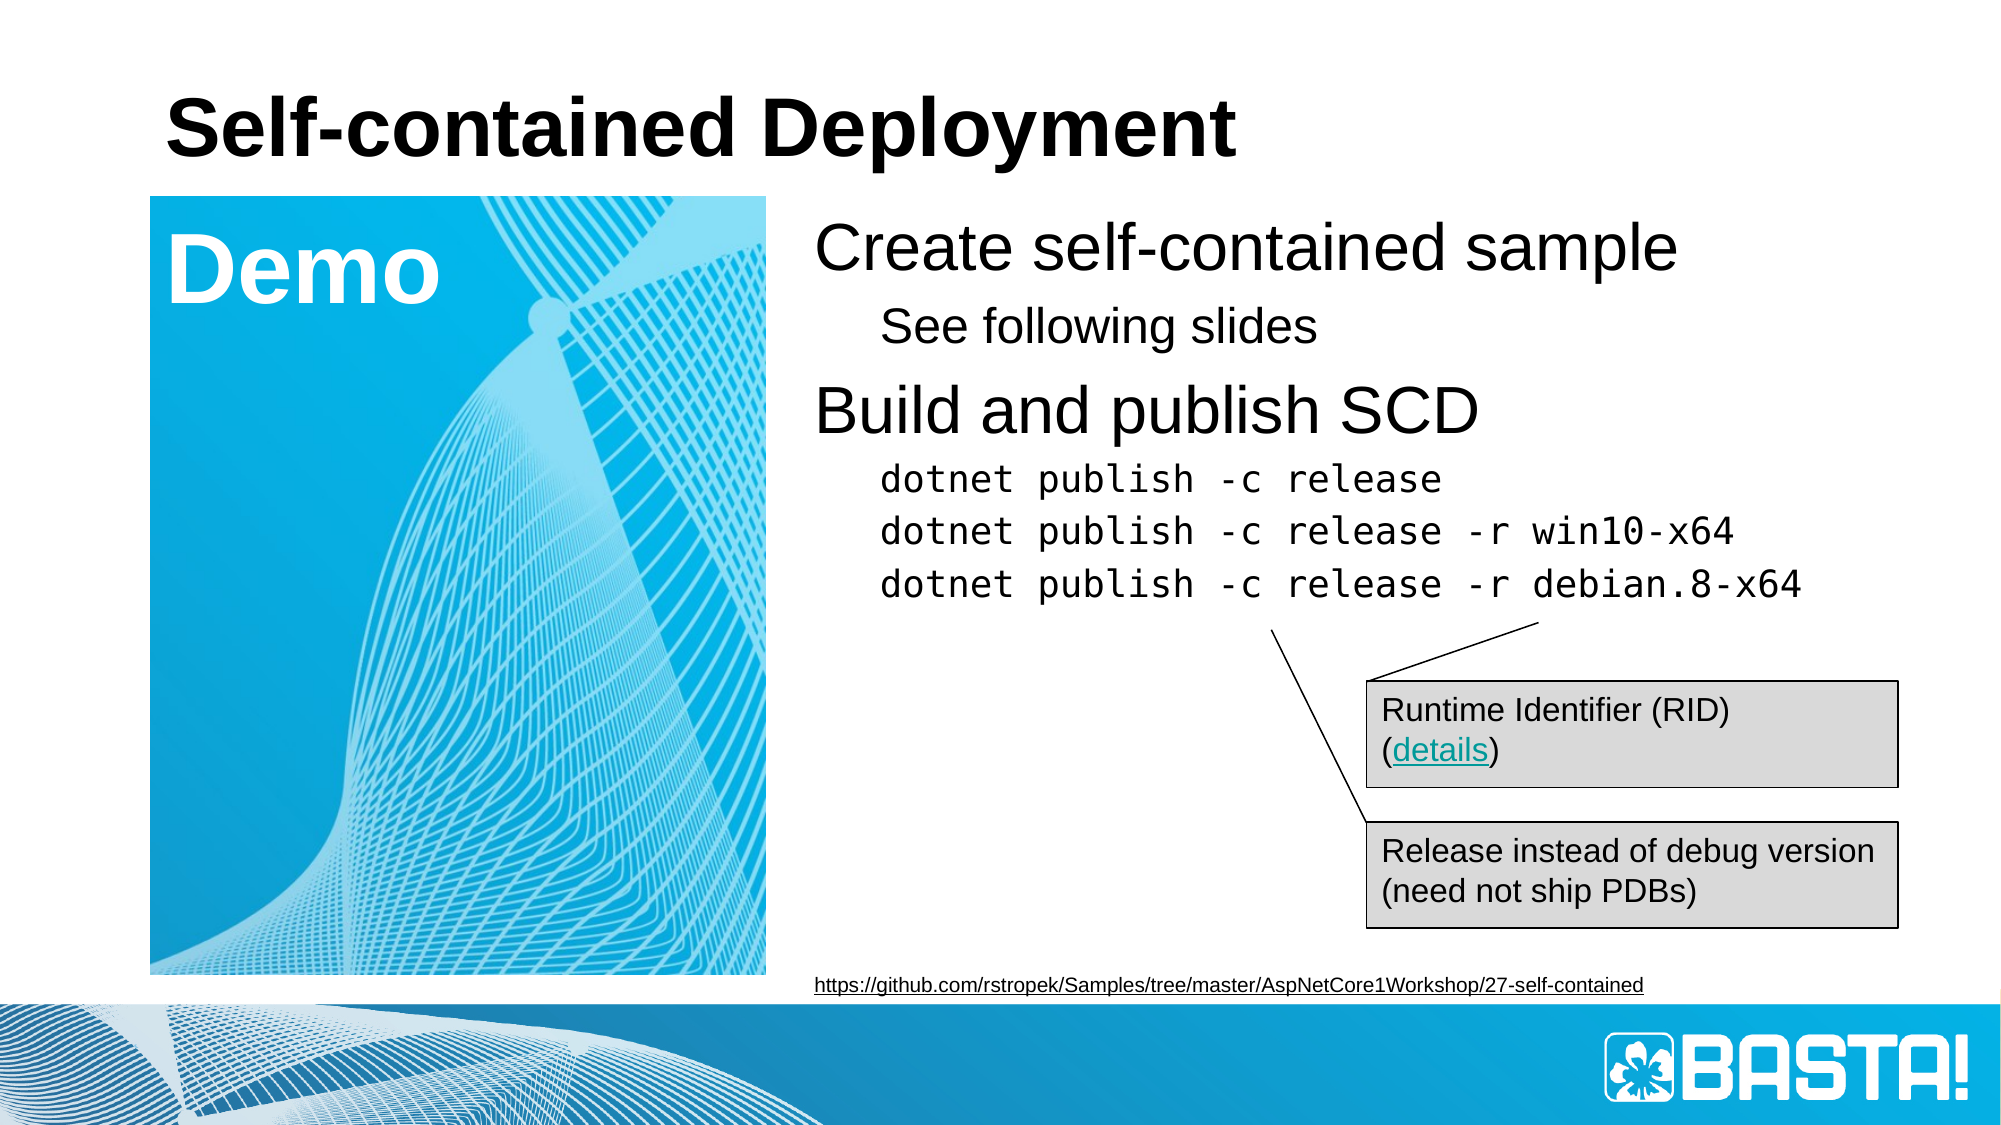

# Self-contained Deployment
Create self-contained sample
See following slides
Build and publish SCD
dotnet publish -c release
dotnet publish -c release -r win10-x64
dotnet publish -c release -r debian.8-x64
Runtime Identifier (RID)
(details)
Release instead of debug version
(need not ship PDBs)
https://github.com/rstropek/Samples/tree/master/AspNetCore1Workshop/27-self-contained